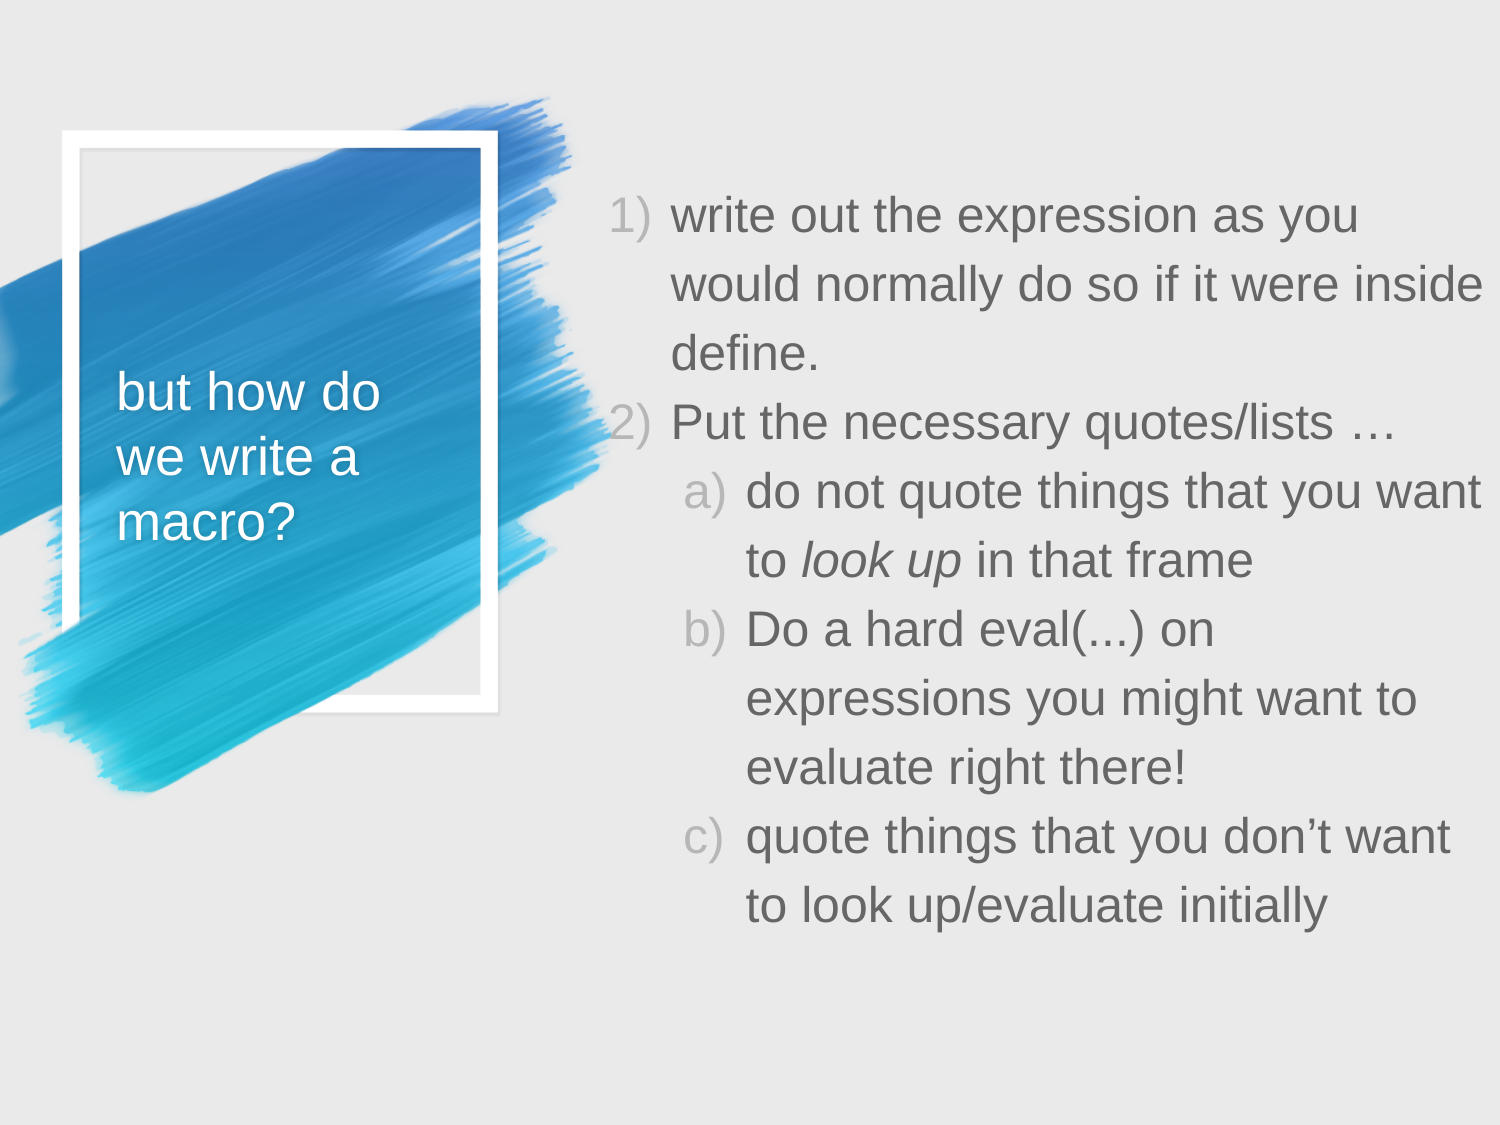

# but how do we write a macro?
write out the expression as you would normally do so if it were inside define.
Put the necessary quotes/lists …
do not quote things that you want to look up in that frame
Do a hard eval(...) on expressions you might want to evaluate right there!
quote things that you don’t want to look up/evaluate initially